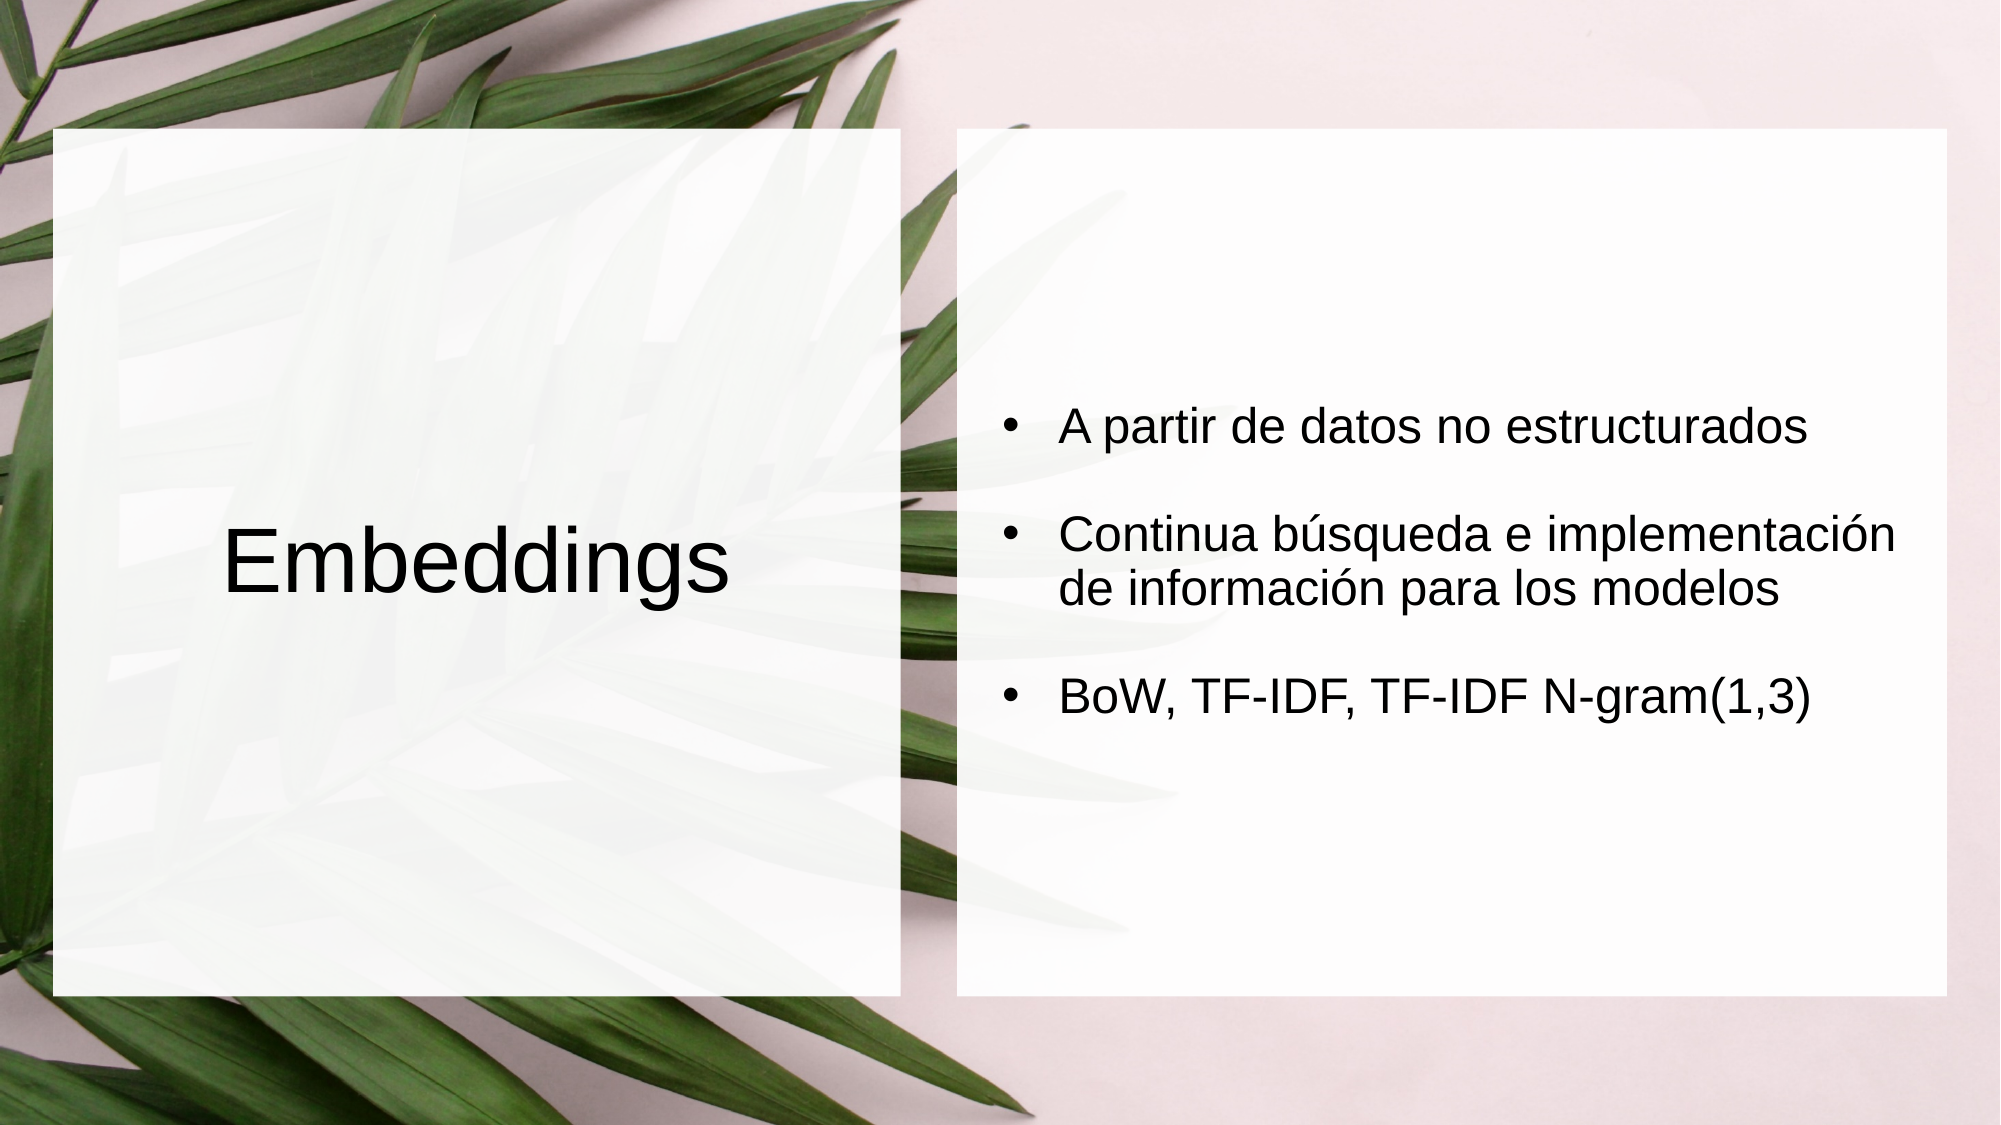

# Embeddings
A partir de datos no estructurados

Continua búsqueda e implementación de información para los modelos

BoW, TF-IDF, TF-IDF N-gram(1,3)